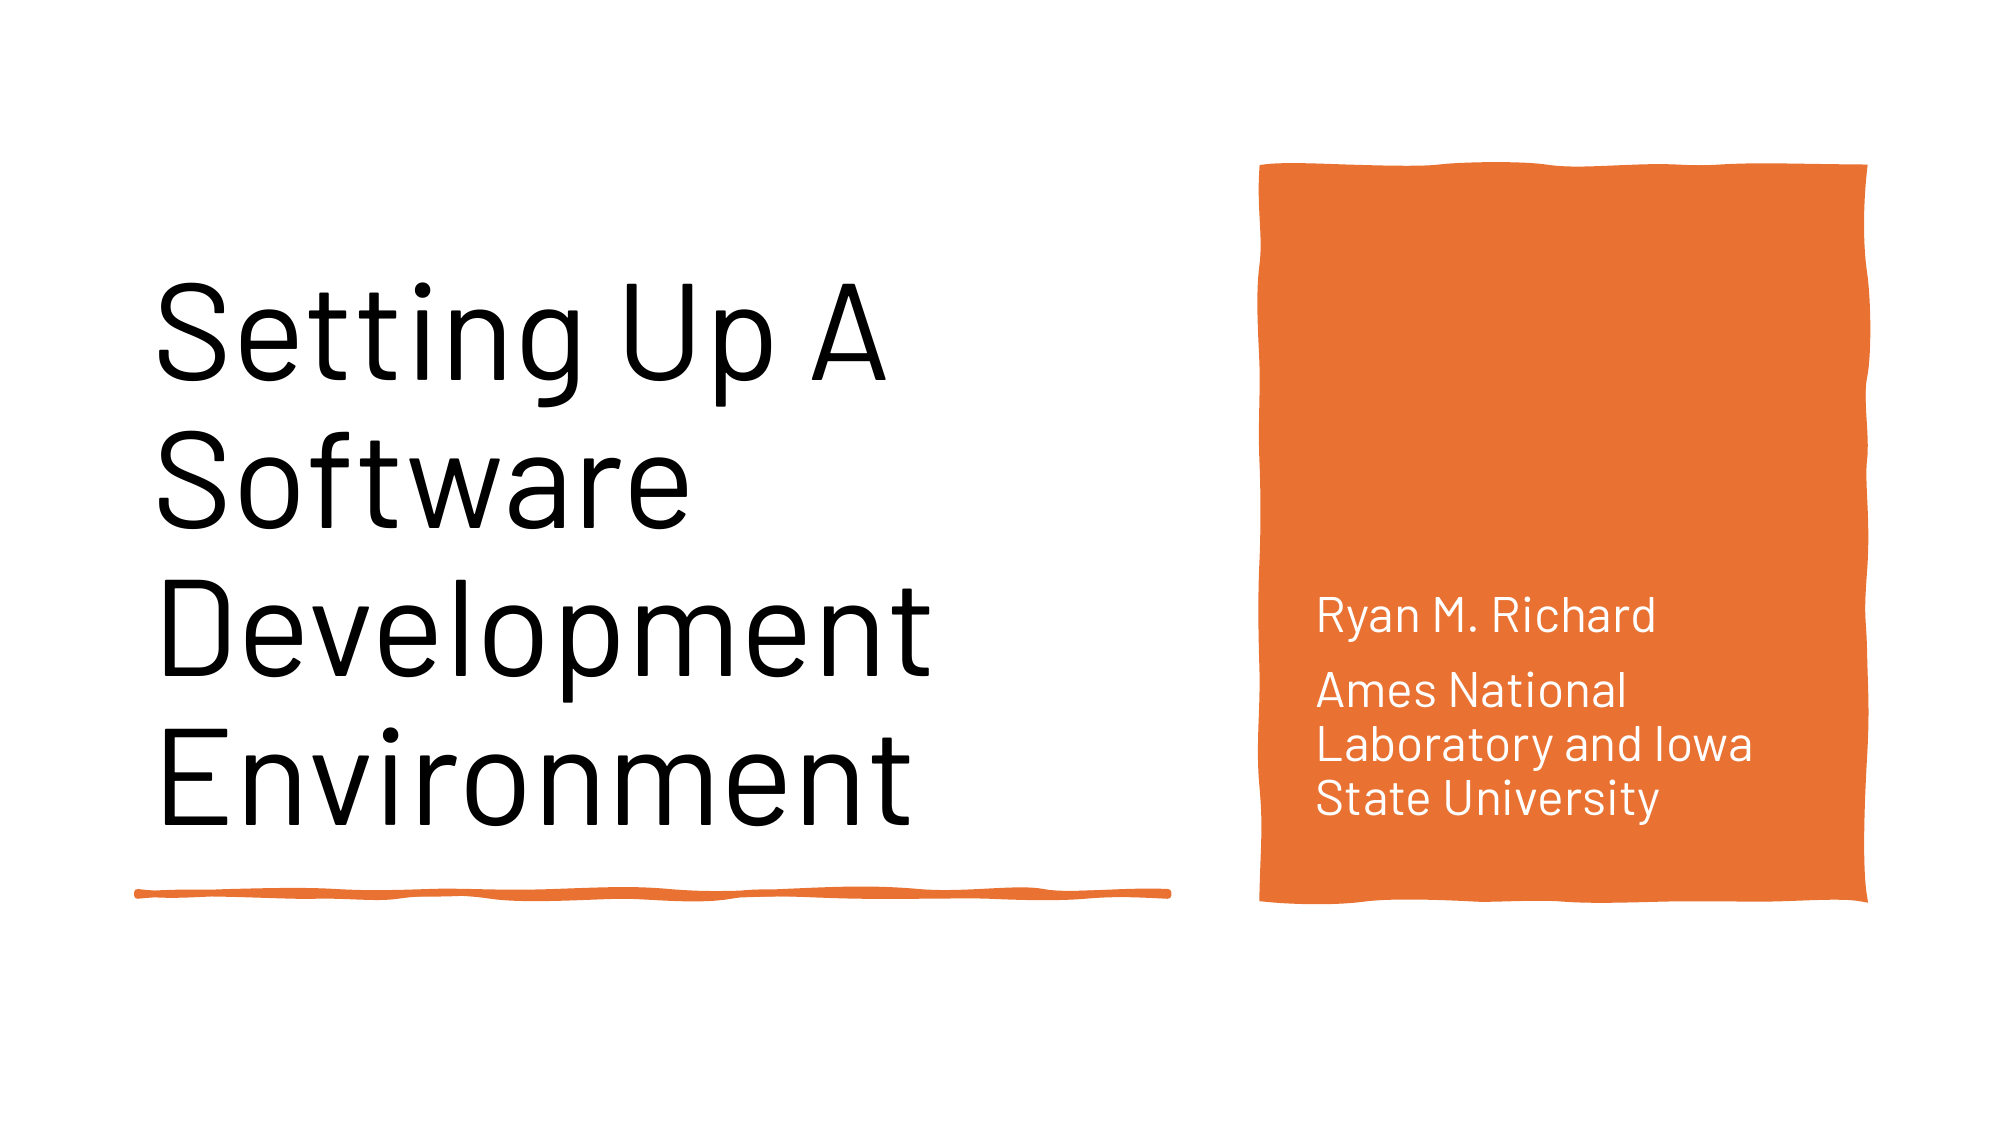

# Setting Up A Software Development Environment
Ryan M. Richard
Ames National Laboratory and Iowa State University